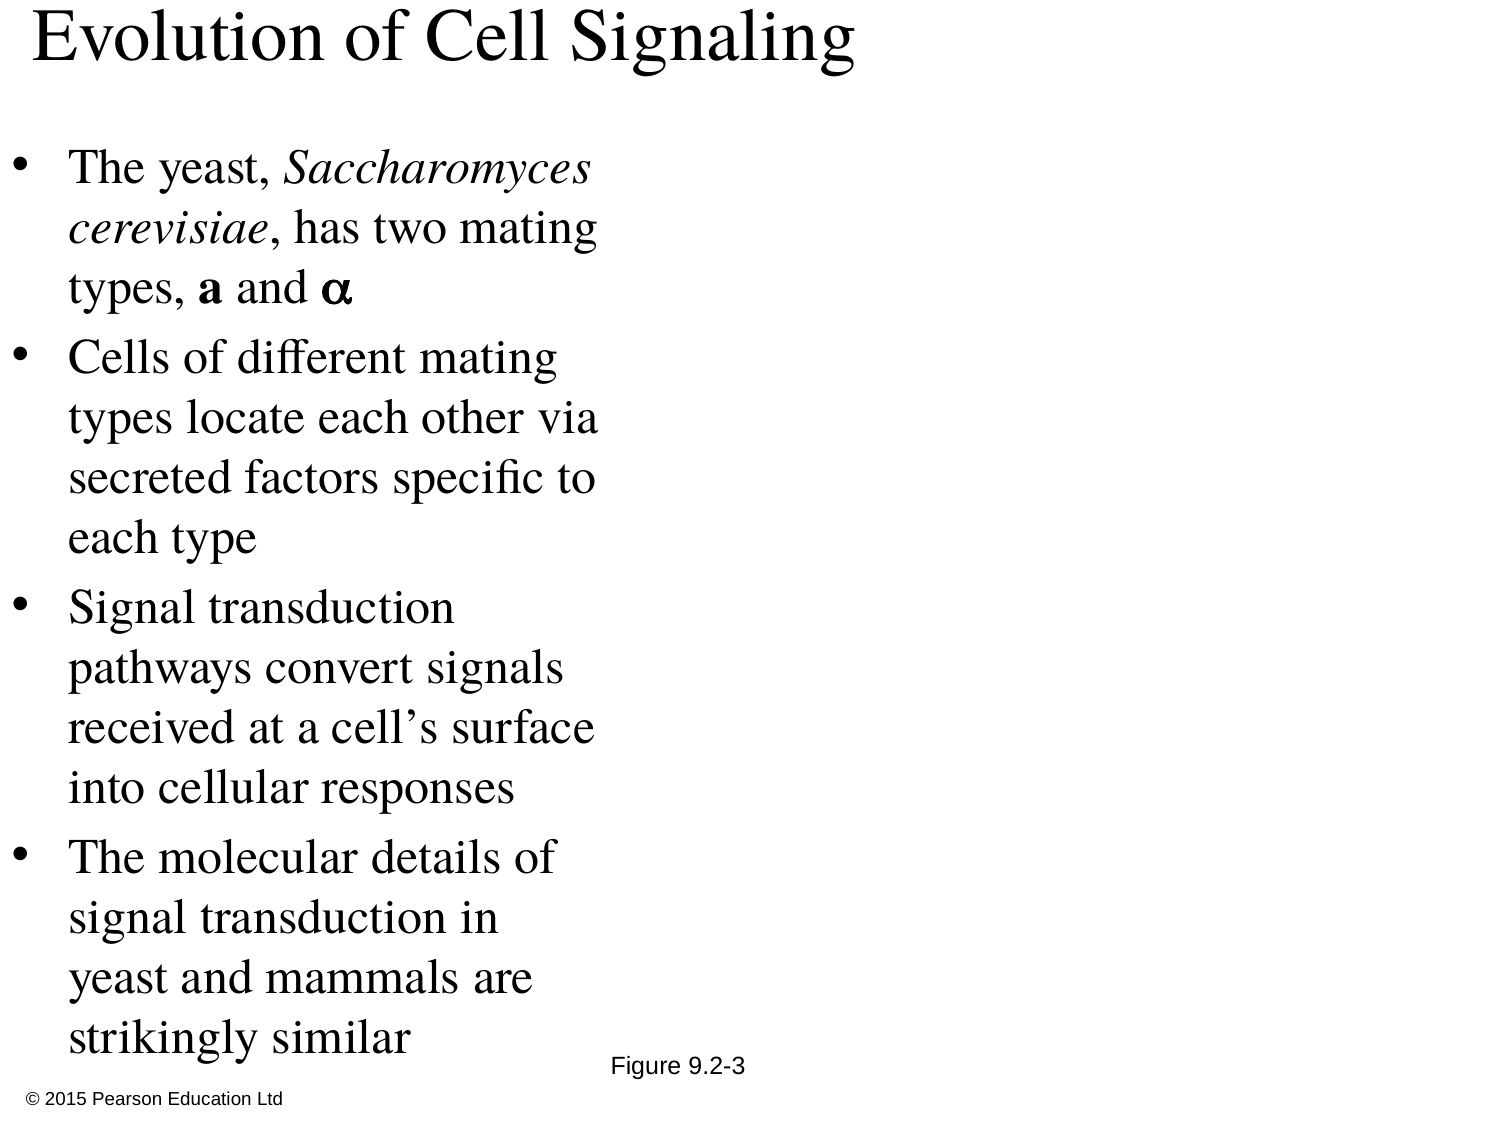

Evolution of Cell Signaling
The yeast, Saccharomyces cerevisiae, has two mating types, a and α
Cells of different mating types locate each other via secreted factors specific to each type
Signal transduction pathways convert signals received at a cell’s surface into cellular responses
The molecular details of signal transduction in yeast and mammals are strikingly similar
# Figure 9.2-3